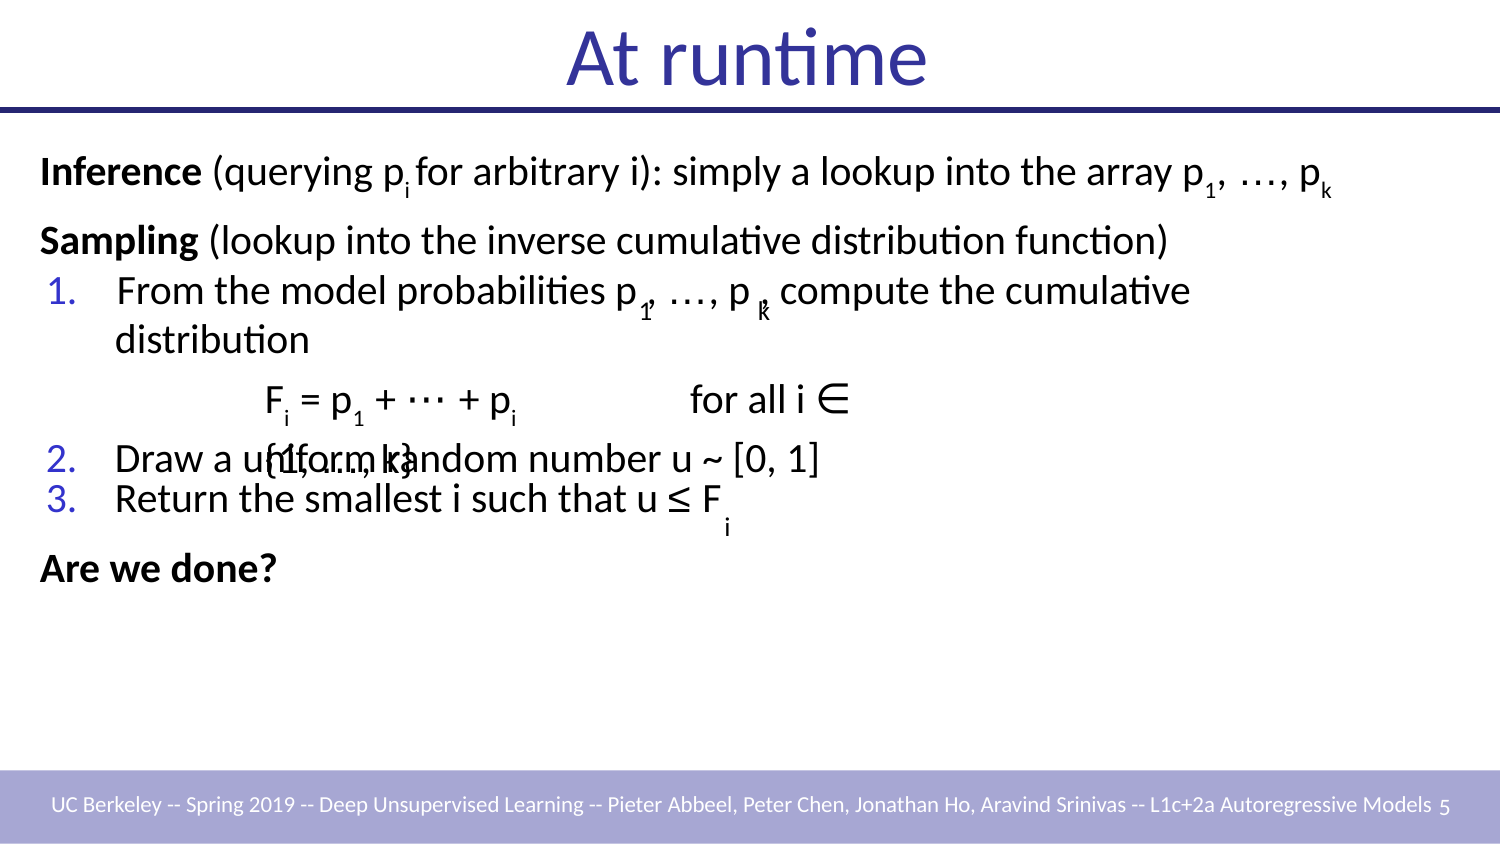

# At runtime
Inference (querying pi for arbitrary i): simply a lookup into the array p1, …, pk
Sampling (lookup into the inverse cumulative distribution function)
1.	From the model probabilities p , …, p , compute the cumulative
1	k
distribution
Fi  = p1  + ⋯ + pi	for all i ∈ {1, …, k}
Draw a uniform random number u ~ [0, 1]
Return the smallest i such that u ≤ F
i
Are we done?
UC Berkeley -- Spring 2019 -- Deep Unsupervised Learning -- Pieter Abbeel, Peter Chen, Jonathan Ho, Aravind Srinivas -- L1c+2a Autoregressive Models 5